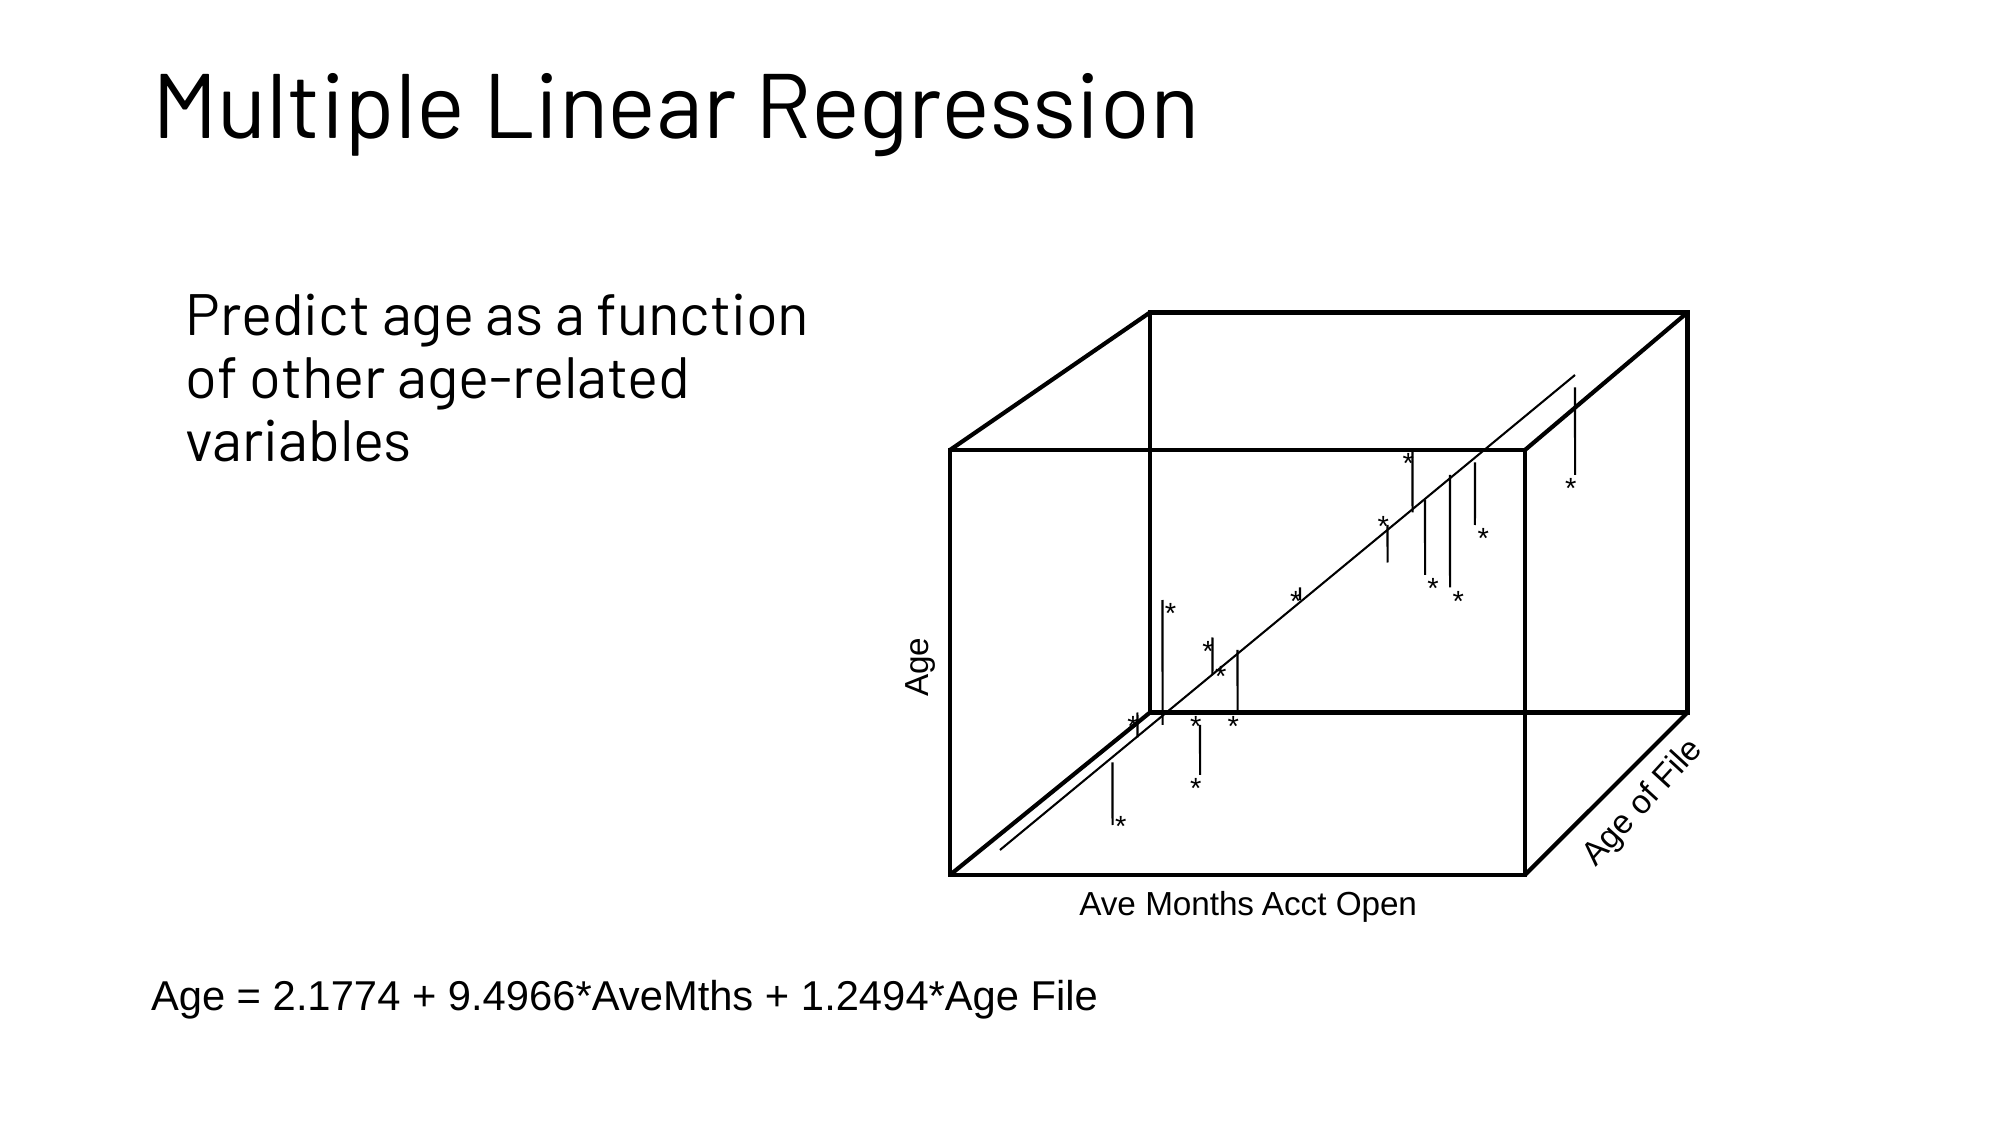

# Multiple Linear Regression
Predict age as a function of other age-related variables

*

*

*

*

*
*
*
*

*

*

*
*
*

*
*
Age
Age of File
Ave Months Acct Open
 Age = 2.1774 + 9.4966*AveMths + 1.2494*Age File